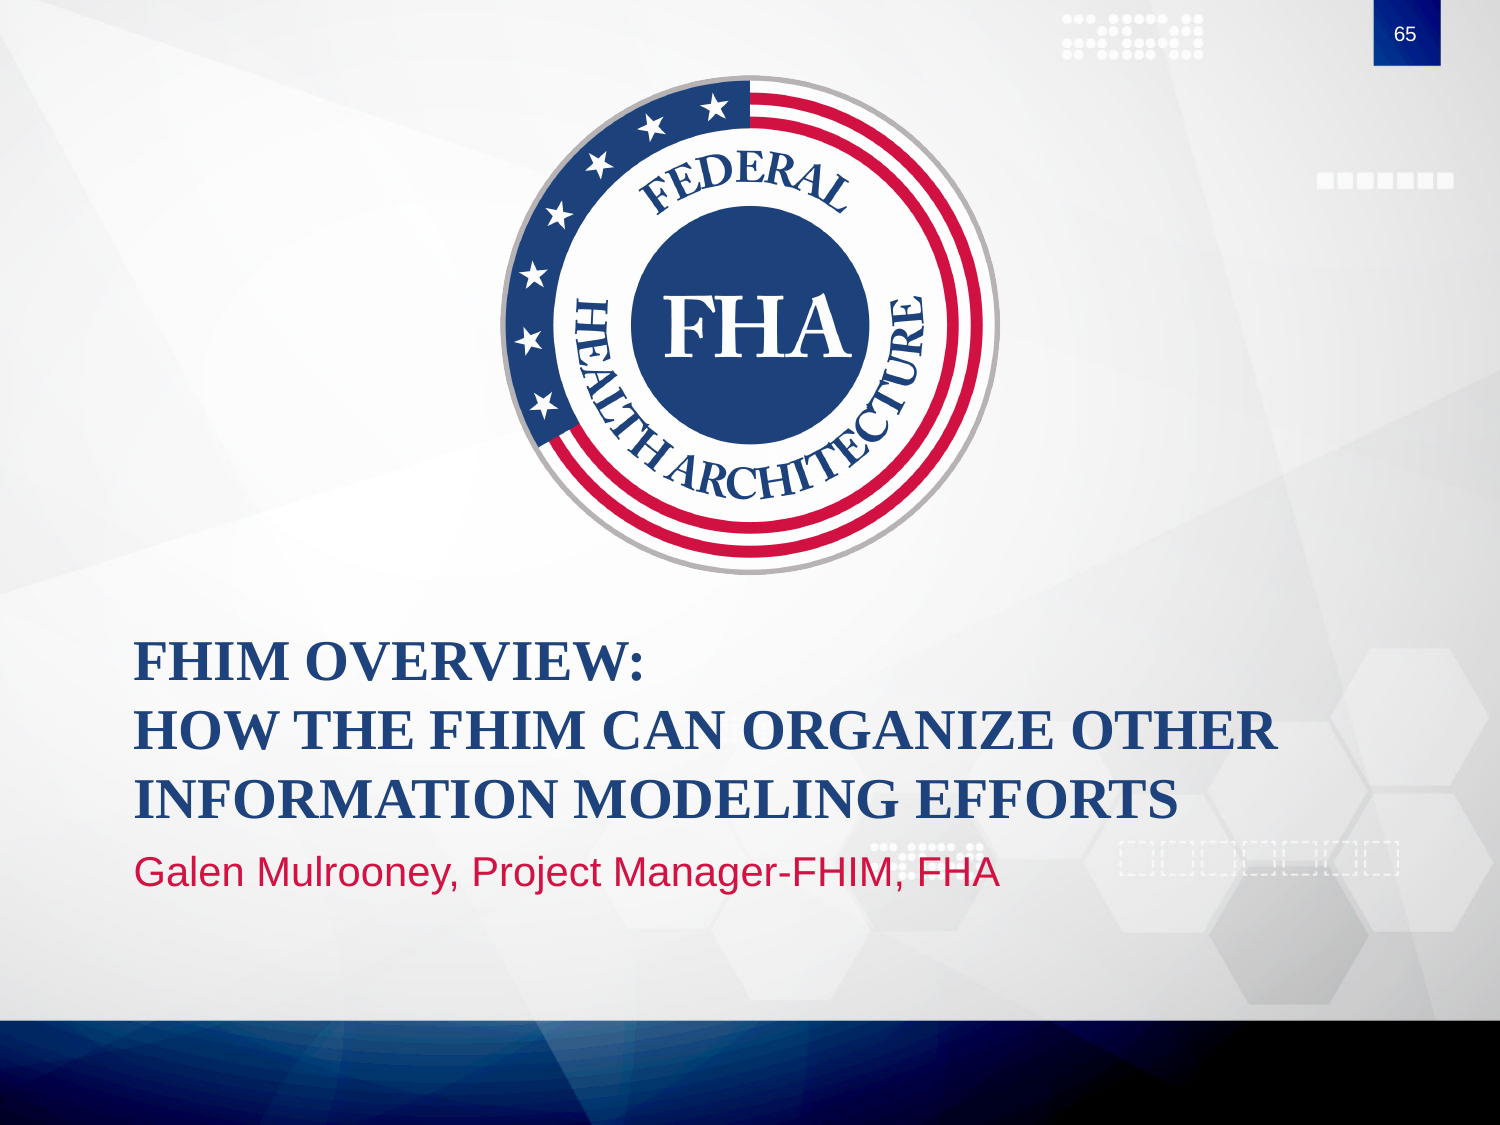

65
# FHIM Overview: How the FHIM can organize other information modeling efforts
Galen Mulrooney, Project Manager-FHIM, FHA